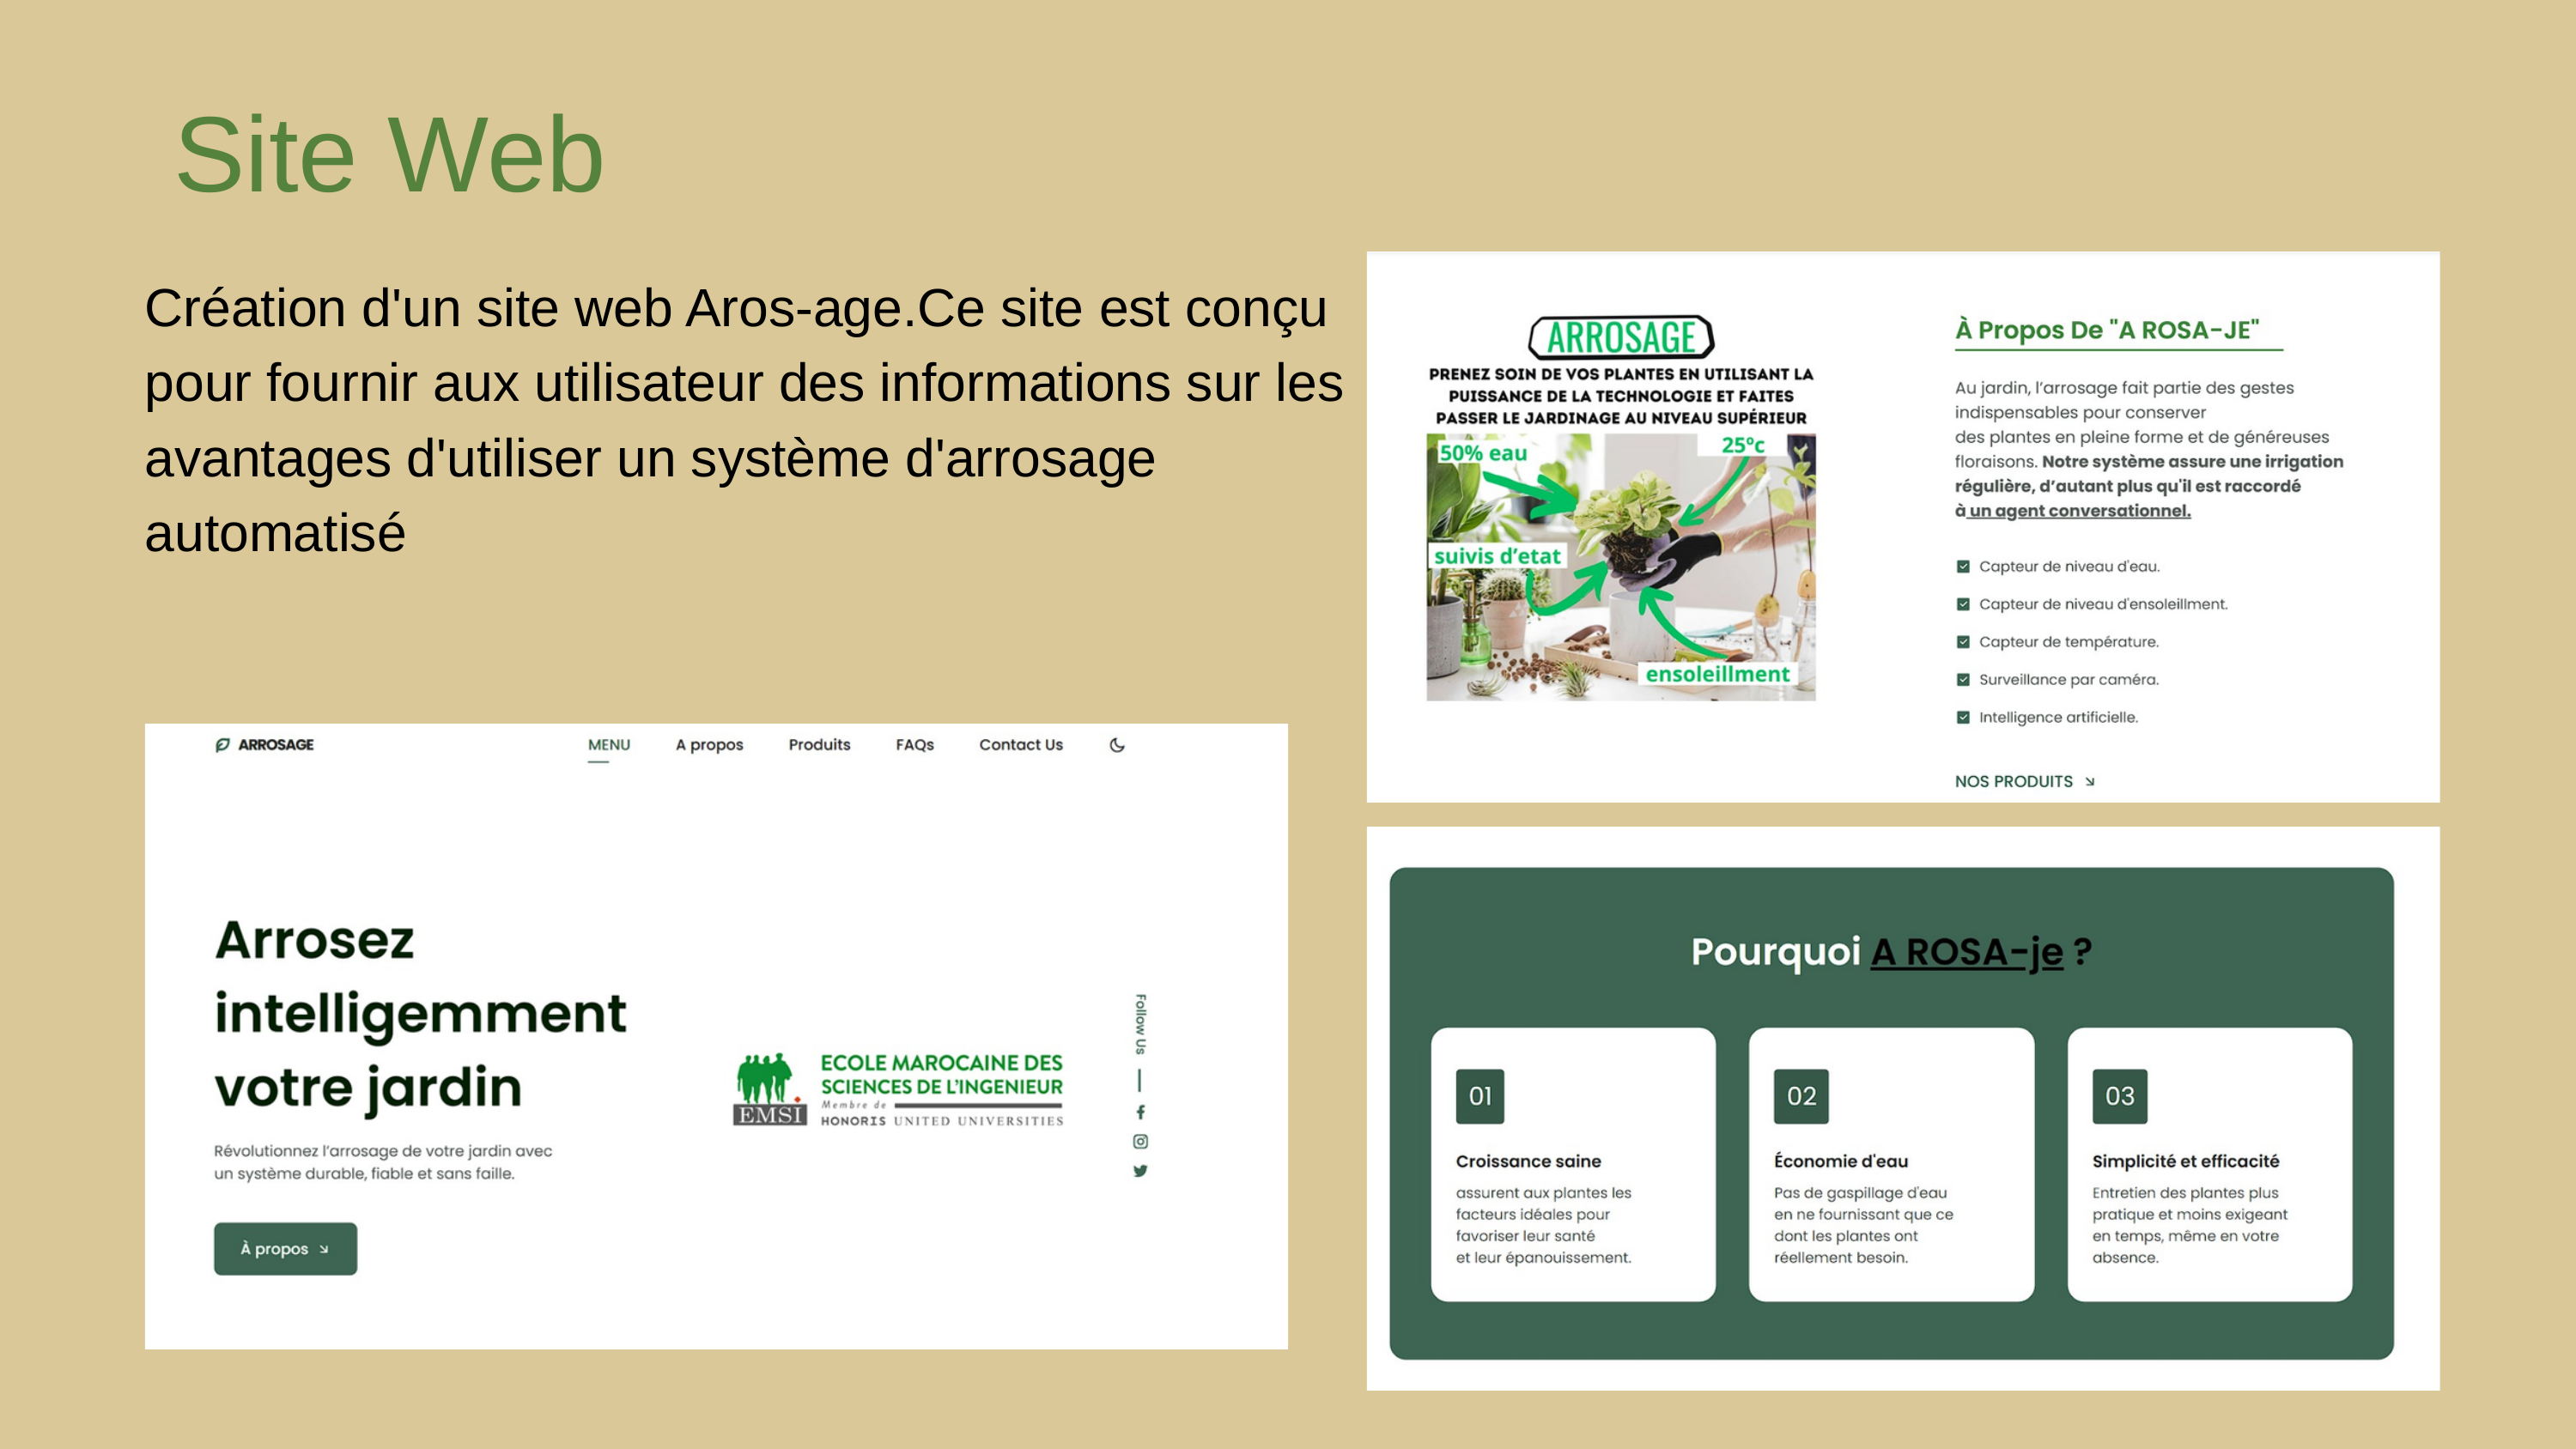

Site Web

Création d'un site web Aros-age.Ce site est conçu pour fournir aux utilisateur des informations sur les avantages d'utiliser un système d'arrosage automatisé